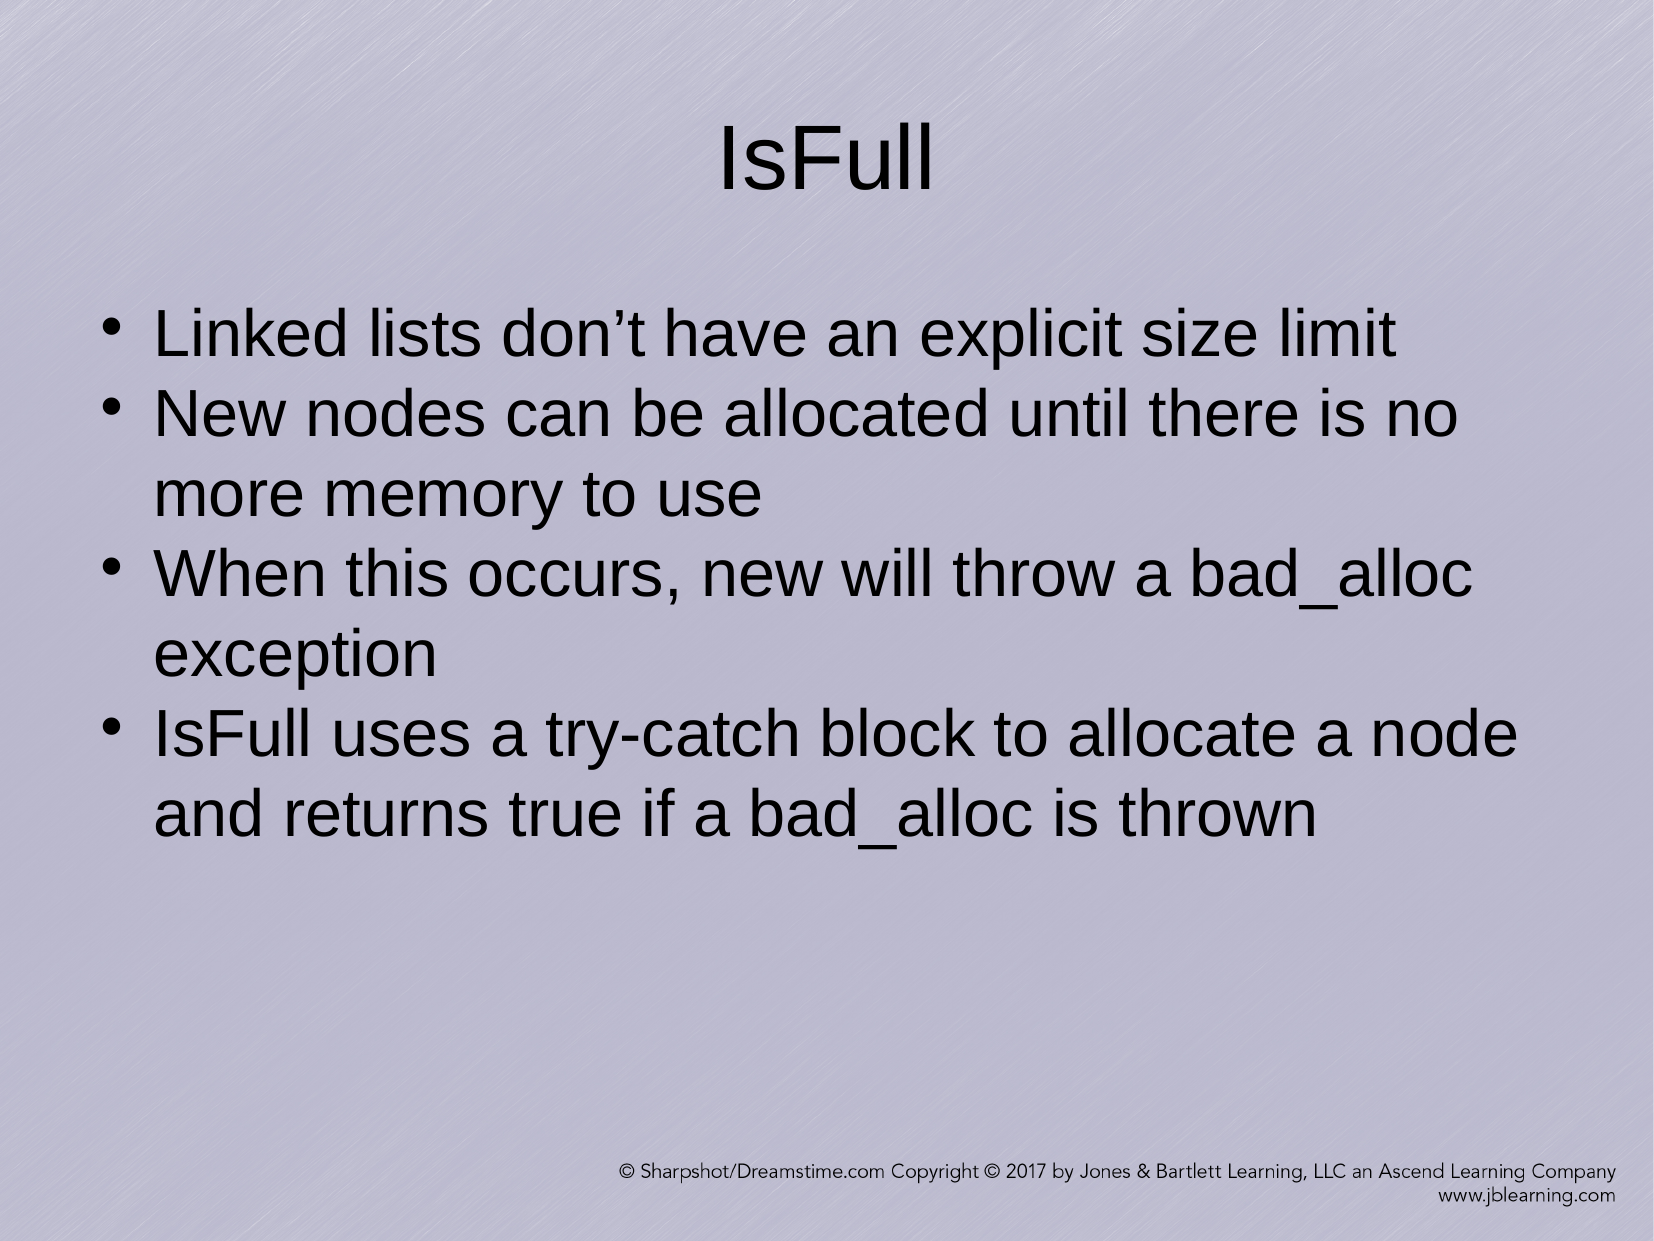

IsFull
Linked lists don’t have an explicit size limit
New nodes can be allocated until there is no more memory to use
When this occurs, new will throw a bad_alloc exception
IsFull uses a try-catch block to allocate a node and returns true if a bad_alloc is thrown